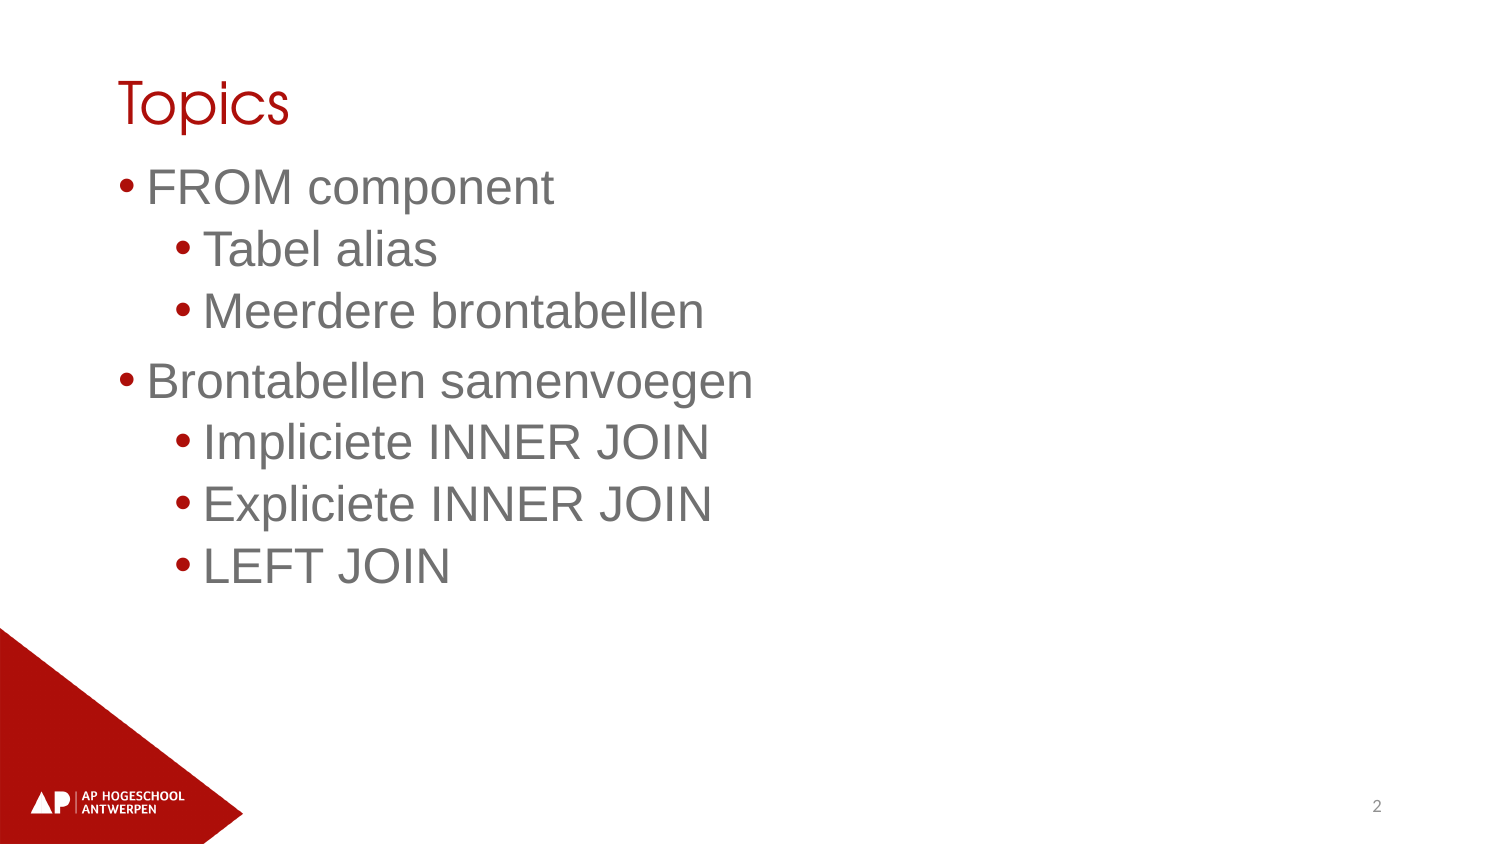

# Topics
FROM component
Tabel alias
Meerdere brontabellen
Brontabellen samenvoegen
Impliciete INNER JOIN
Expliciete INNER JOIN
LEFT JOIN
2